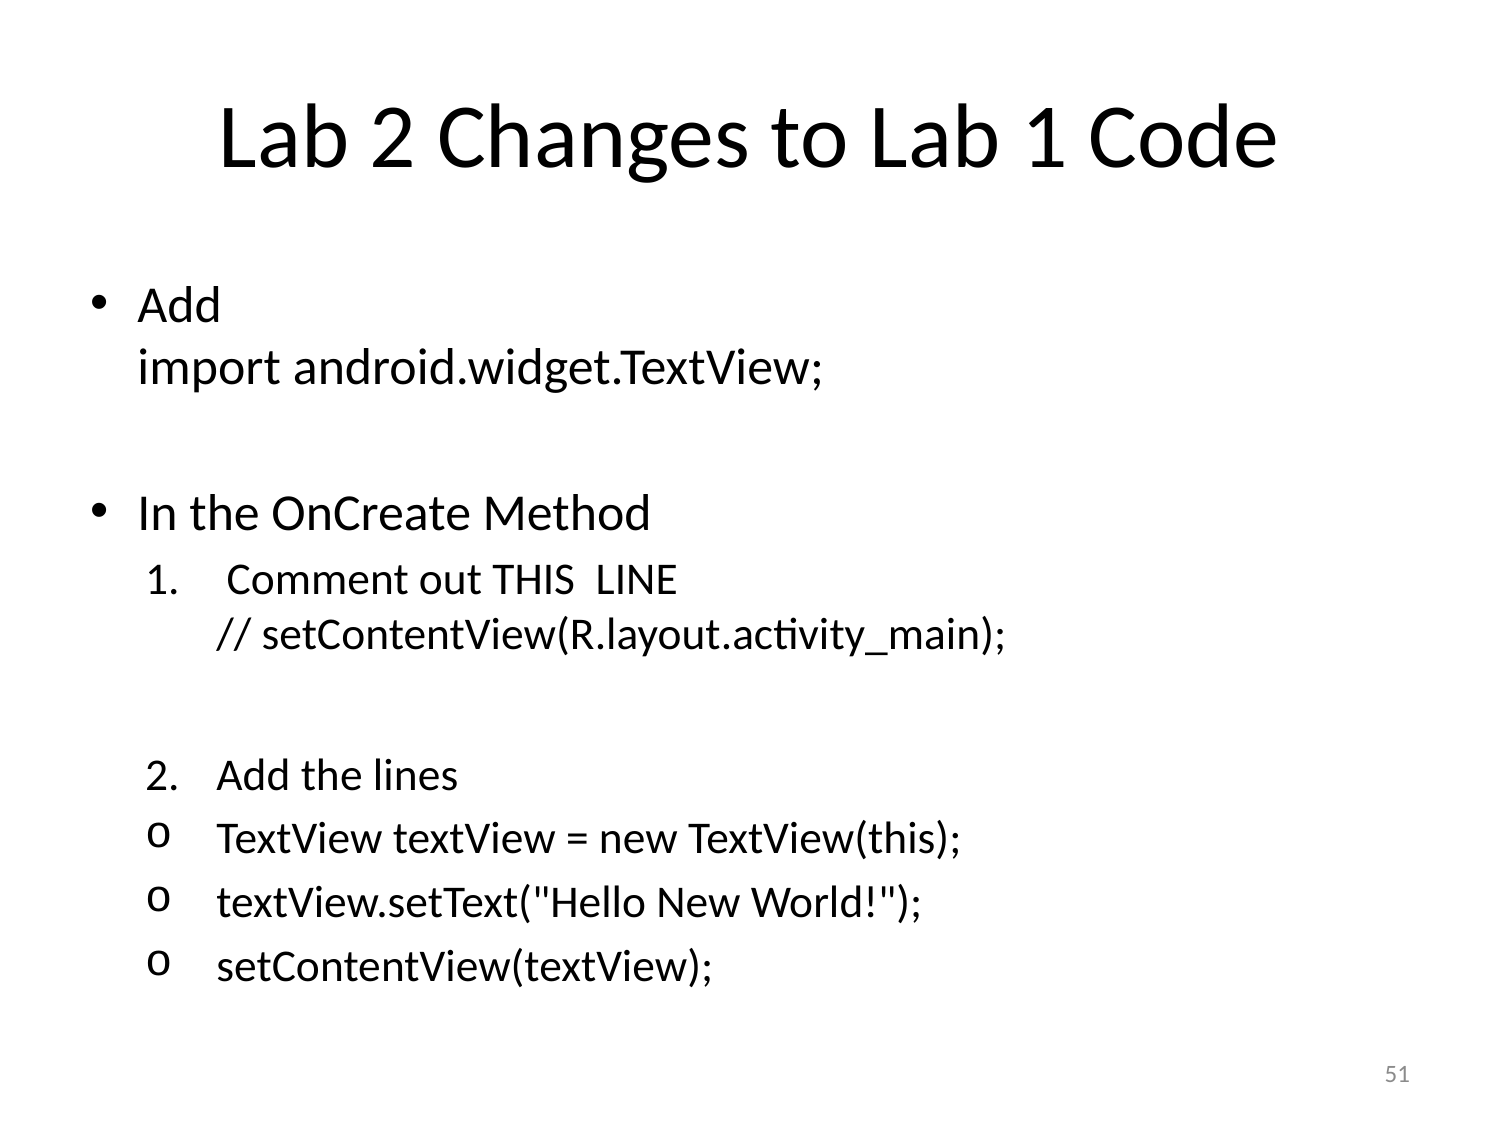

# Lab 2 Changes to Lab 1 Code
Add
import android.widget.TextView;

In the OnCreate Method
 Comment out THIS  LINE
// setContentView(R.layout.activity_main);

Add the lines
TextView textView = new TextView(this);
textView.setText("Hello New World!");
setContentView(textView);
51